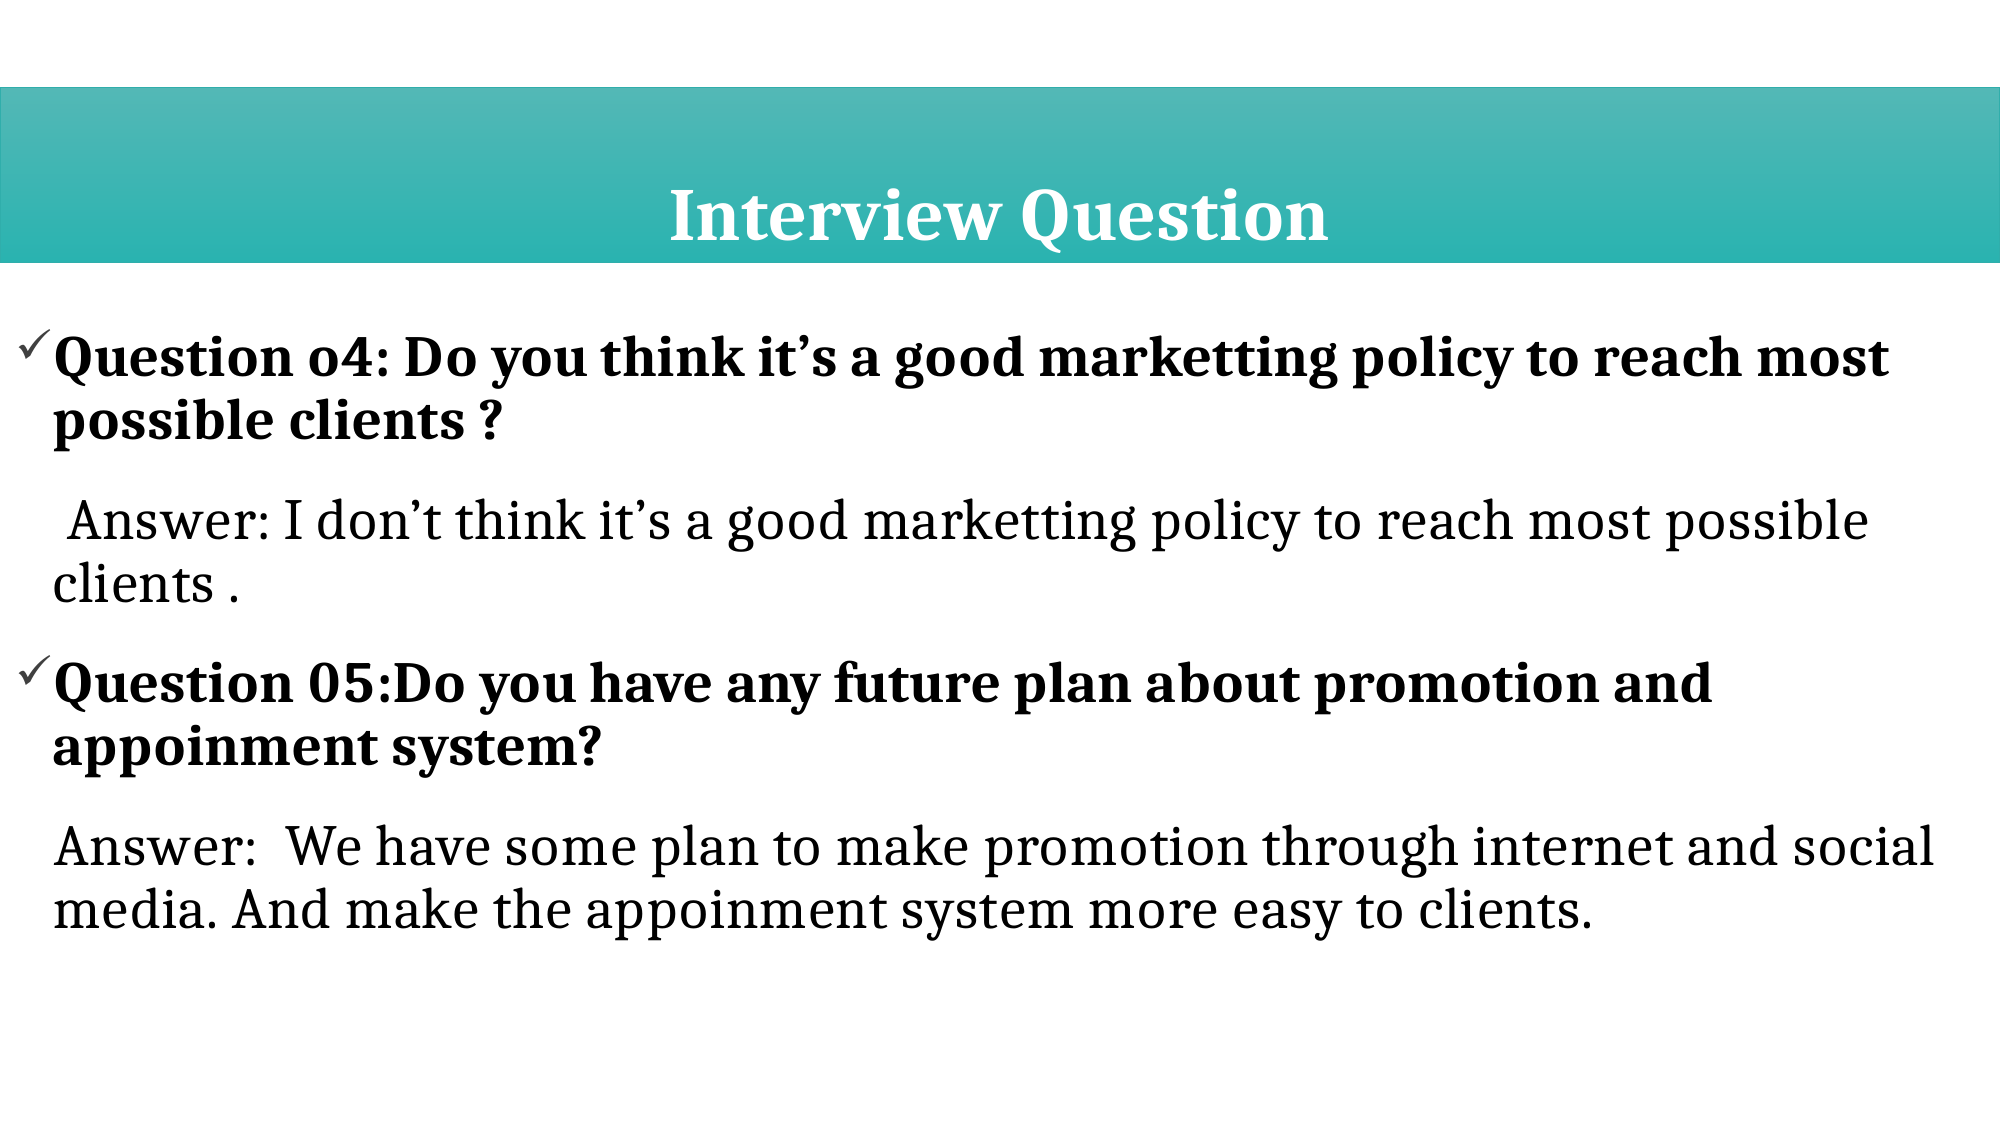

# Interview Question
Question o4: Do you think it’s a good marketting policy to reach most possible clients ?
    Answer: I don’t think it’s a good marketting policy to reach most possible clients .
Question 05:Do you have any future plan about promotion and appoinment system?
   Answer:  We have some plan to make promotion through internet and social media. And make the appoinment system more easy to clients.

7
QUEST
10 December 2016